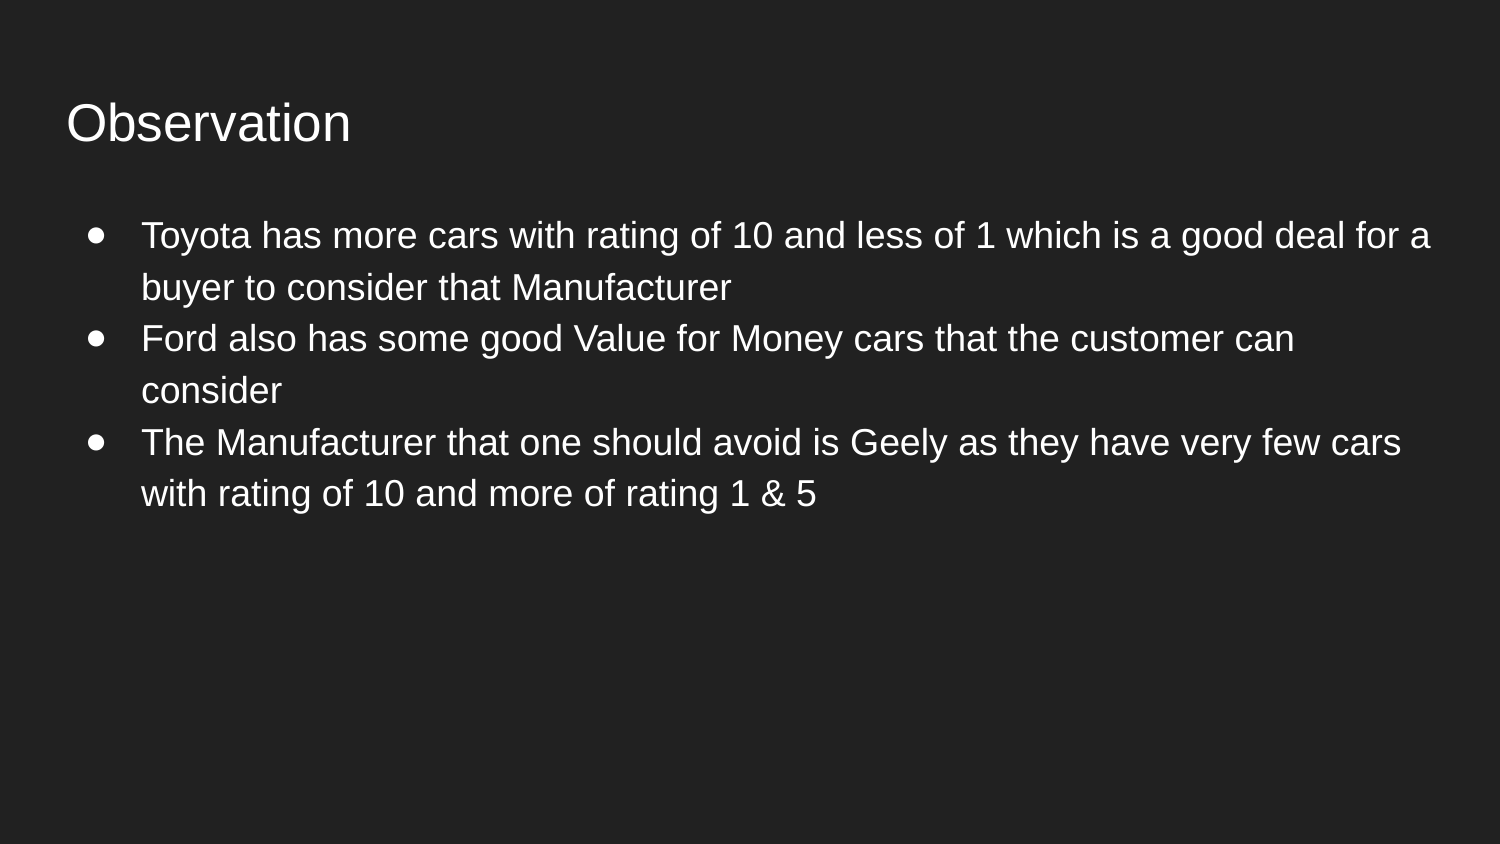

# Observation
Toyota has more cars with rating of 10 and less of 1 which is a good deal for a buyer to consider that Manufacturer
Ford also has some good Value for Money cars that the customer can consider
The Manufacturer that one should avoid is Geely as they have very few cars with rating of 10 and more of rating 1 & 5